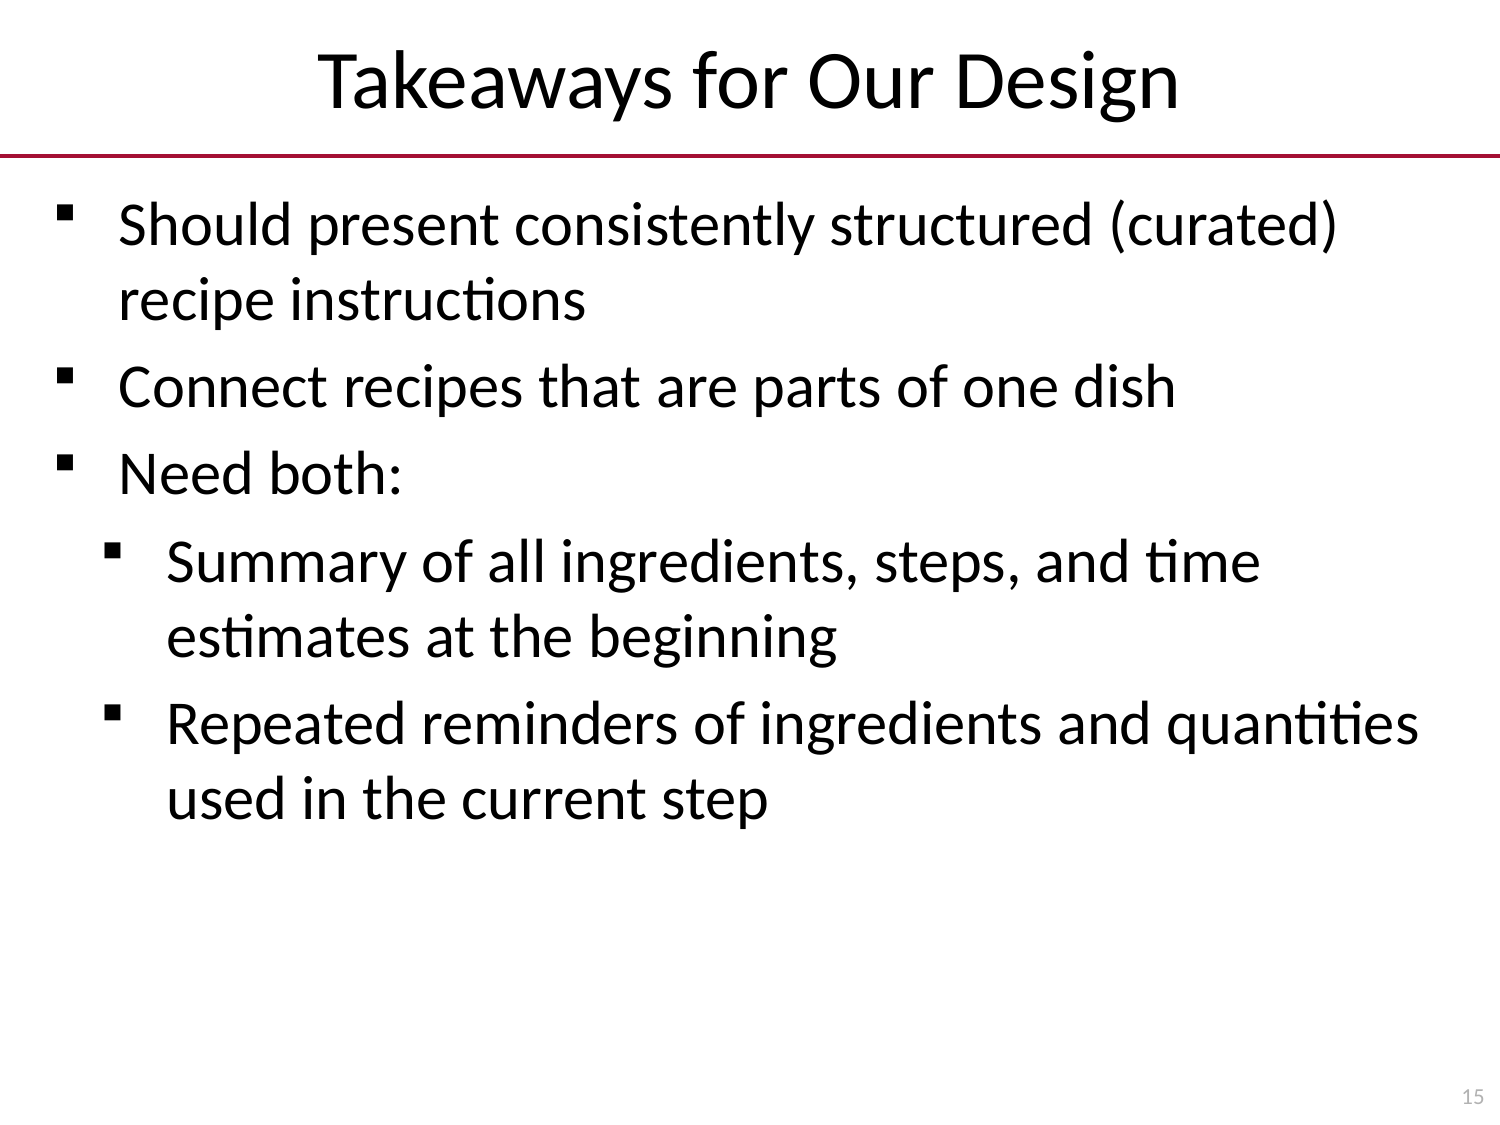

# Takeaways for Our Design
Should present consistently structured (curated) recipe instructions
Connect recipes that are parts of one dish
Need both:
Summary of all ingredients, steps, and time estimates at the beginning
Repeated reminders of ingredients and quantities used in the current step
15